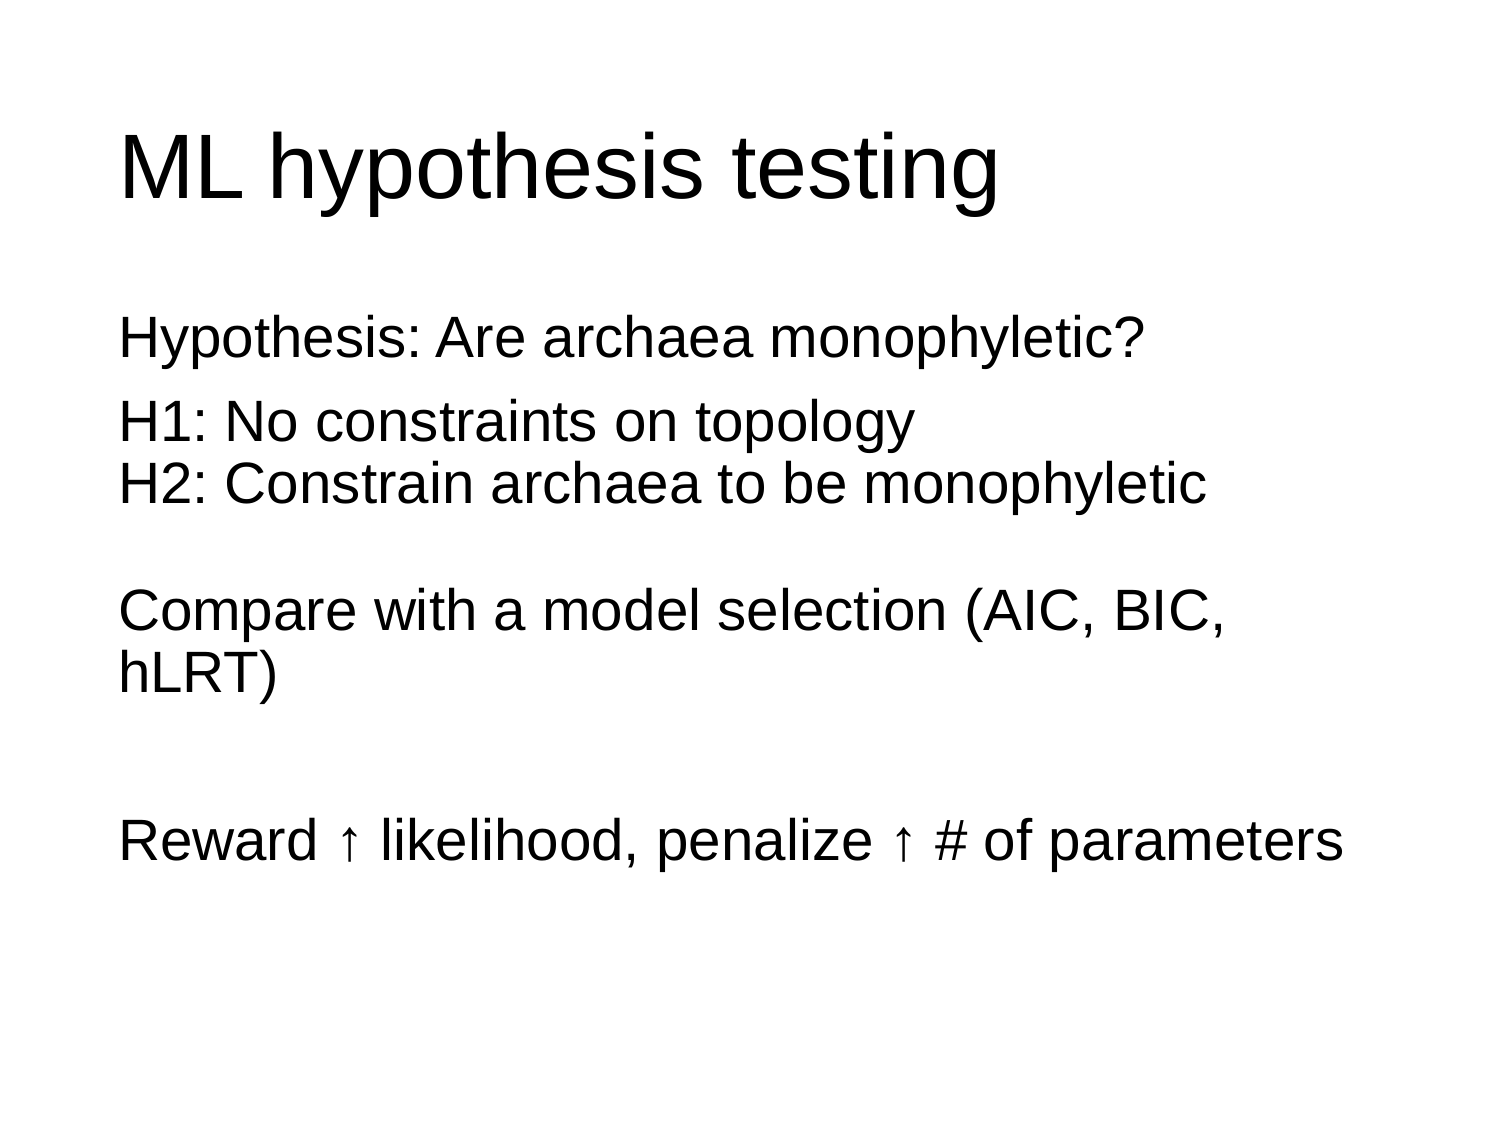

# ML hypothesis testing
Hypothesis: Are archaea monophyletic?
H1: No constraints on topology
H2: Constrain archaea to be monophyletic
Compare with a model selection (AIC, BIC, hLRT)

Reward ↑ likelihood, penalize ↑ # of parameters